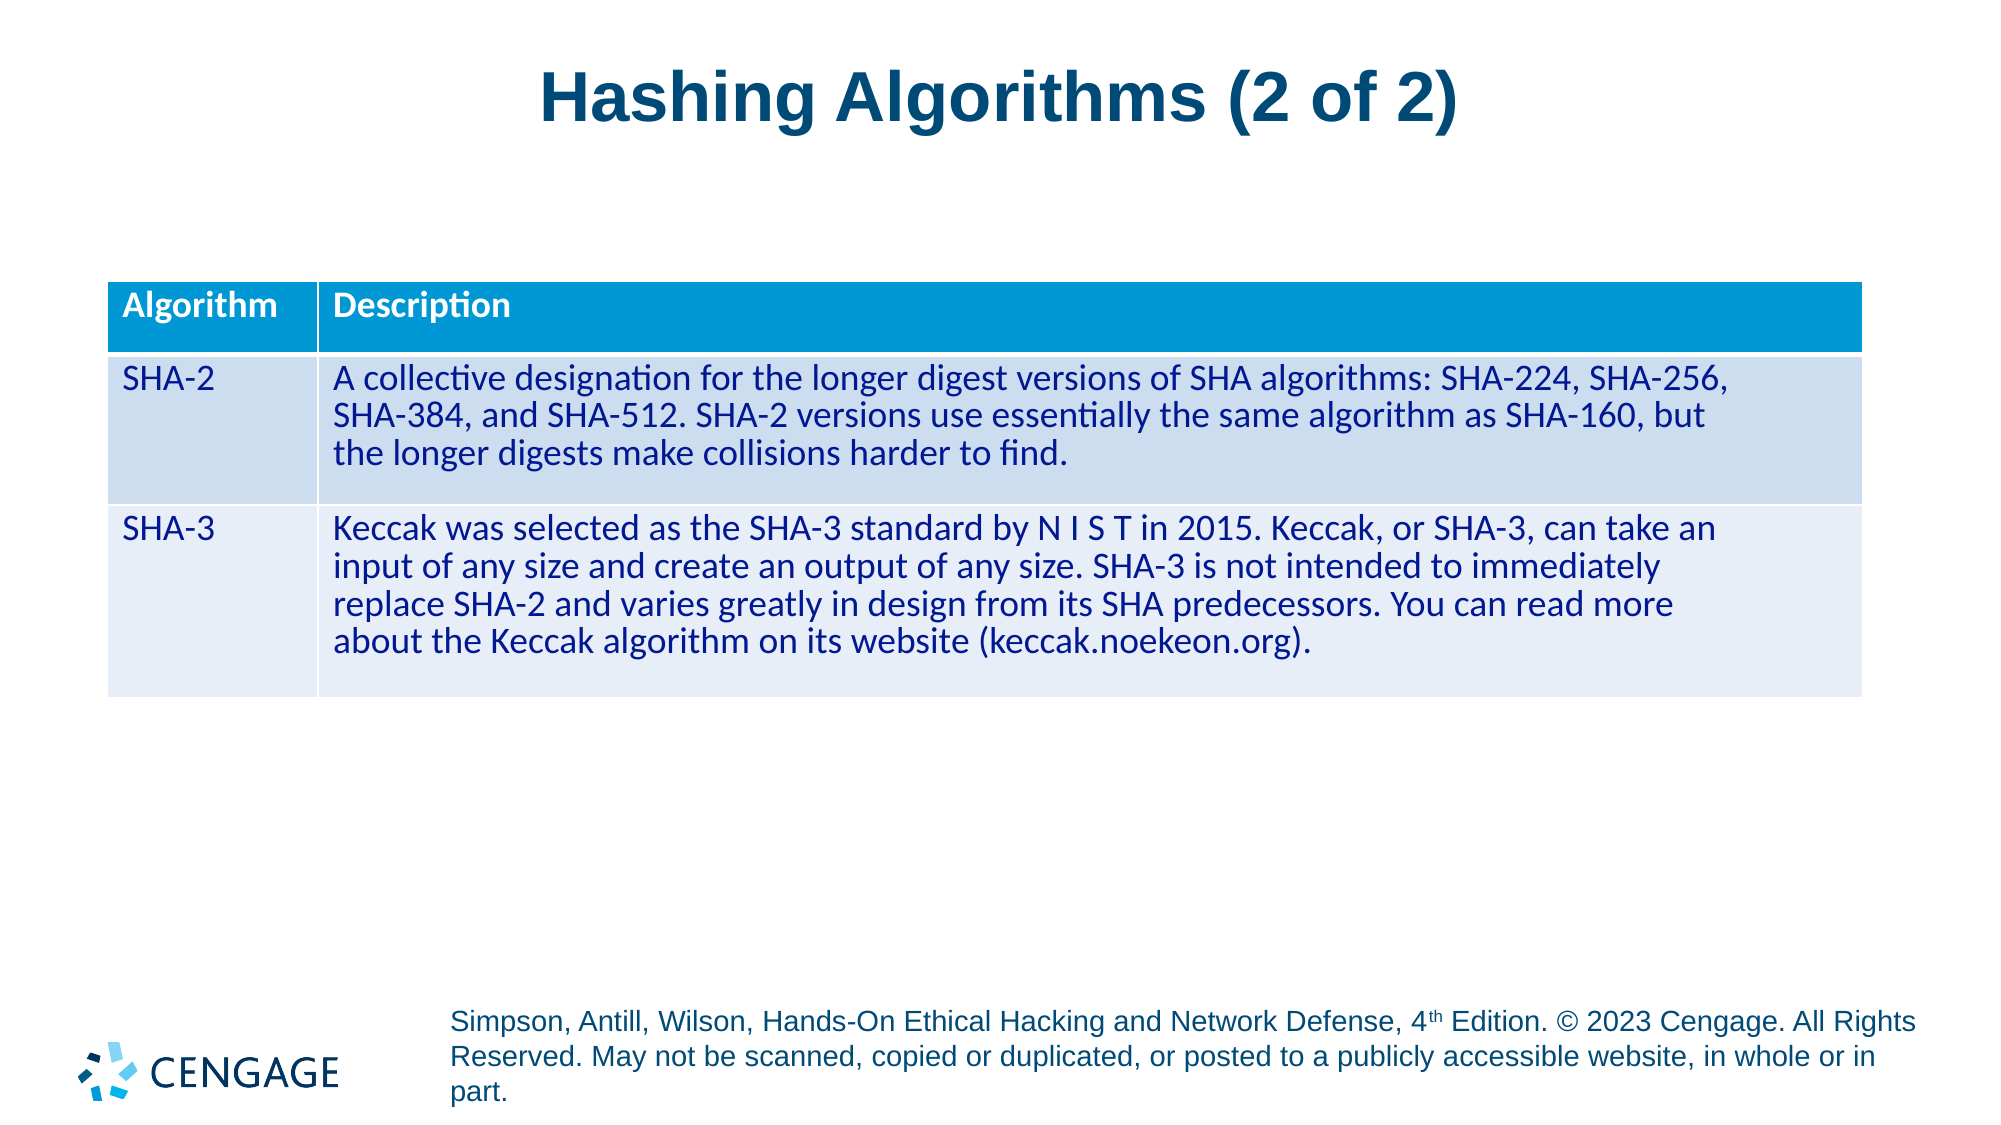

# Hashing Algorithms (2 of 2)
| Algorithm | Description |
| --- | --- |
| SHA-2 | A collective designation for the longer digest versions of SHA algorithms: SHA-224, SHA-256, SHA-384, and SHA-512. SHA-2 versions use essentially the same algorithm as SHA-160, but the longer digests make collisions harder to find. |
| SHA-3 | Keccak was selected as the SHA-3 standard by N I S T in 2015. Keccak, or SHA-3, can take an input of any size and create an output of any size. SHA-3 is not intended to immediately replace SHA-2 and varies greatly in design from its SHA predecessors. You can read more about the Keccak algorithm on its website (keccak.noekeon.org). |